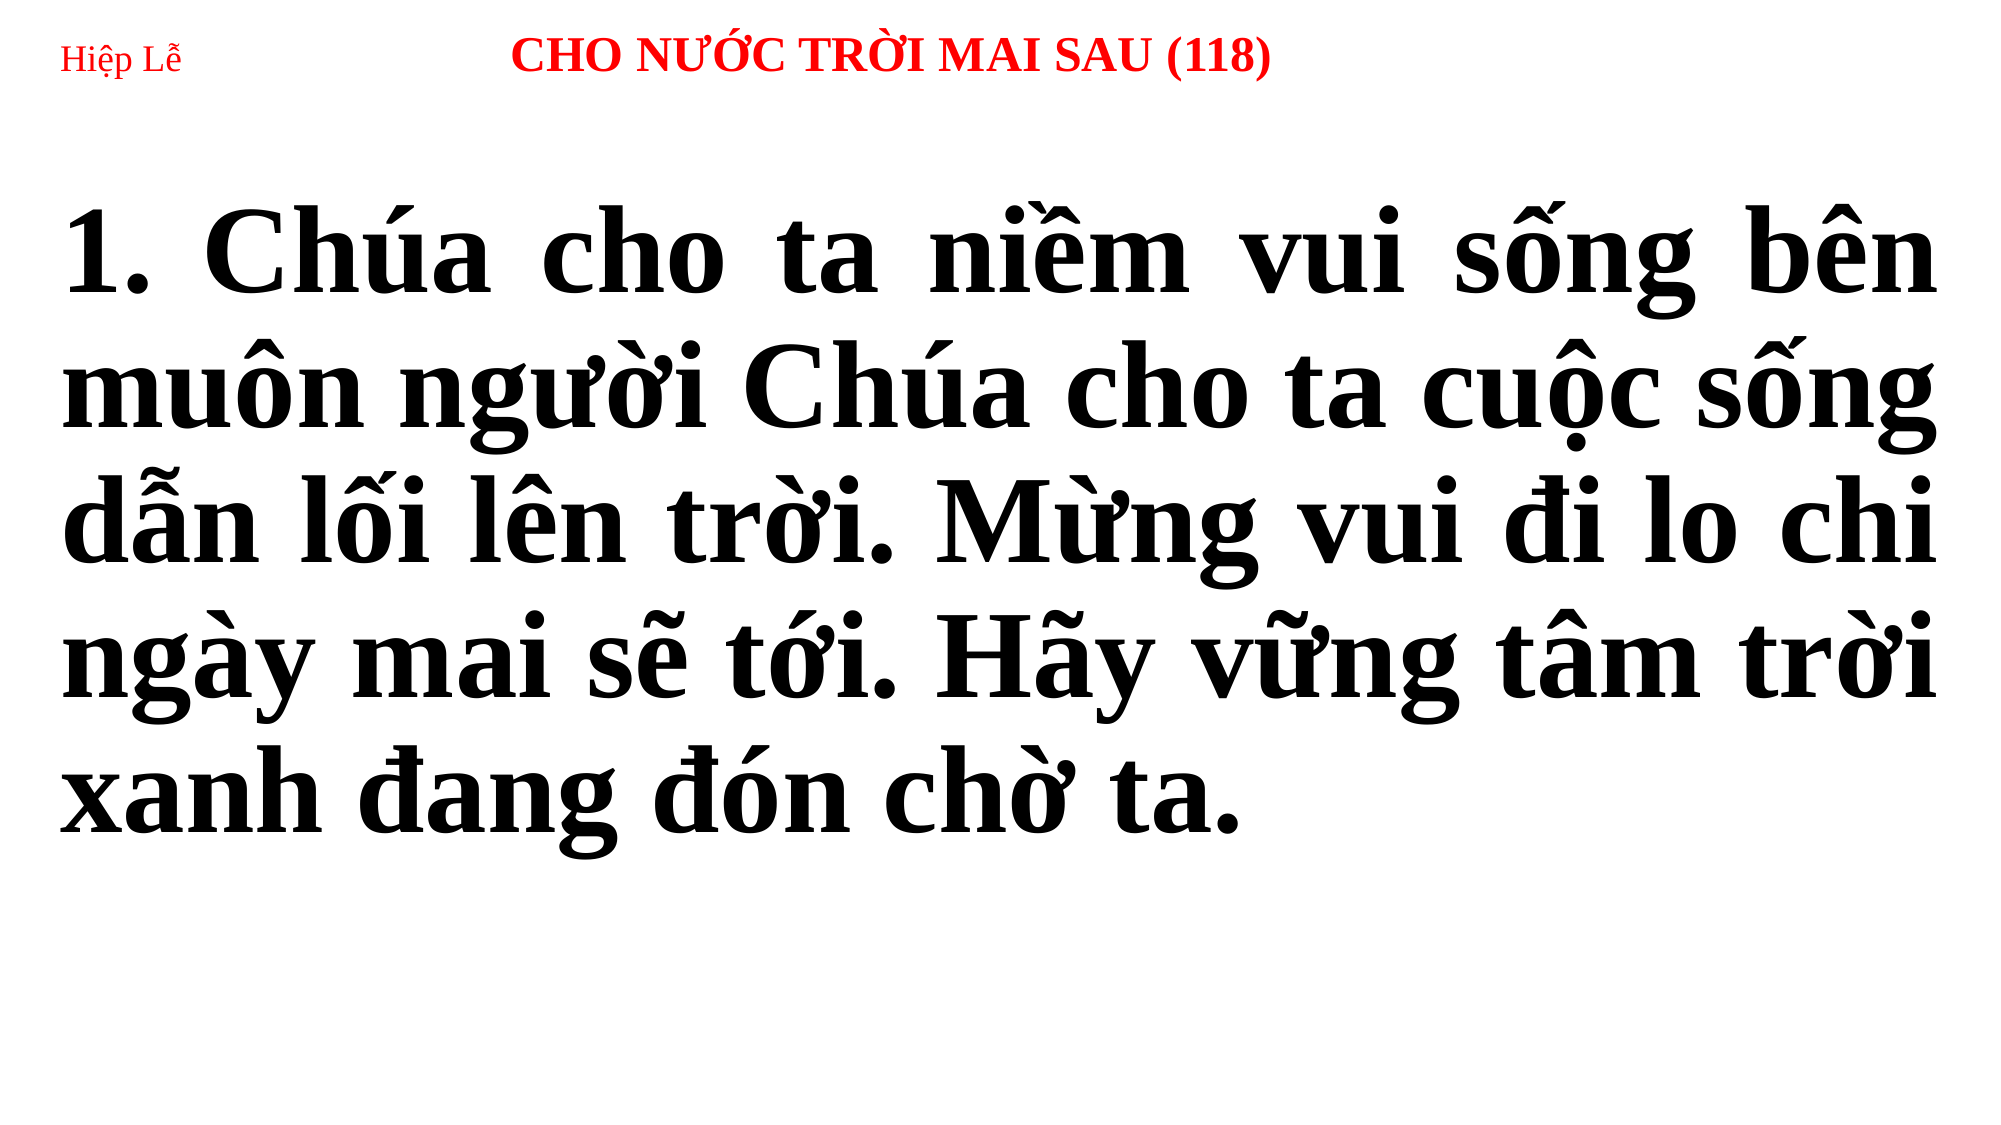

# Hiệp Lễ                    	CHO NƯỚC TRỜI MAI SAU (118)
1. Chúa cho ta niềm vui sống bên muôn người Chúa cho ta cuộc sống dẫn lối lên trời. Mừng vui đi lo chi ngày mai sẽ tới. Hãy vững tâm trời xanh đang đón chờ ta.